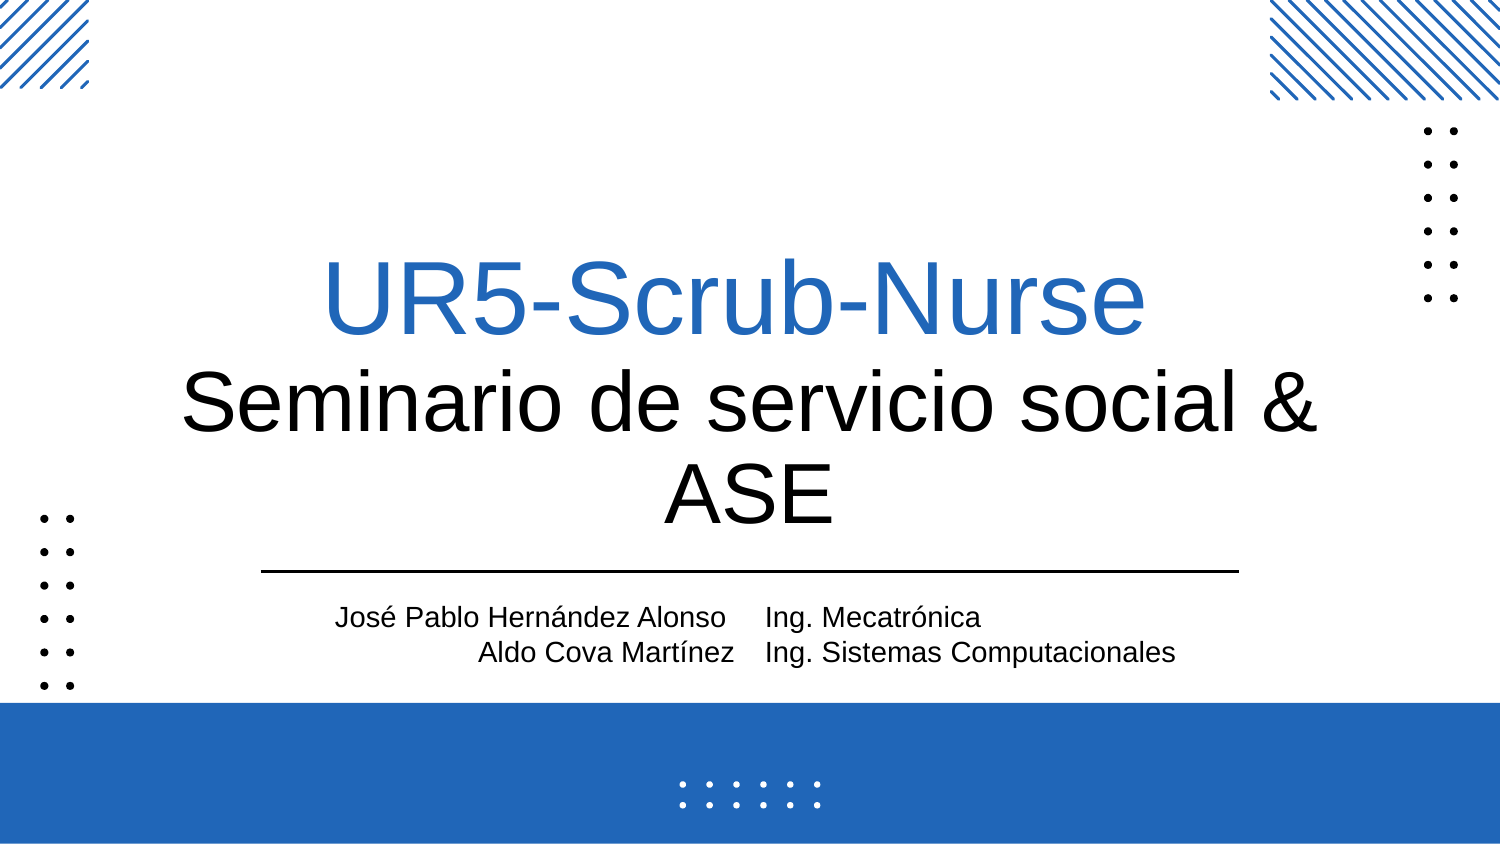

# UR5-Scrub-Nurse Seminario de servicio social & ASE
José Pablo Hernández Alonso
Aldo Cova Martínez
Ing. Mecatrónica
Ing. Sistemas Computacionales